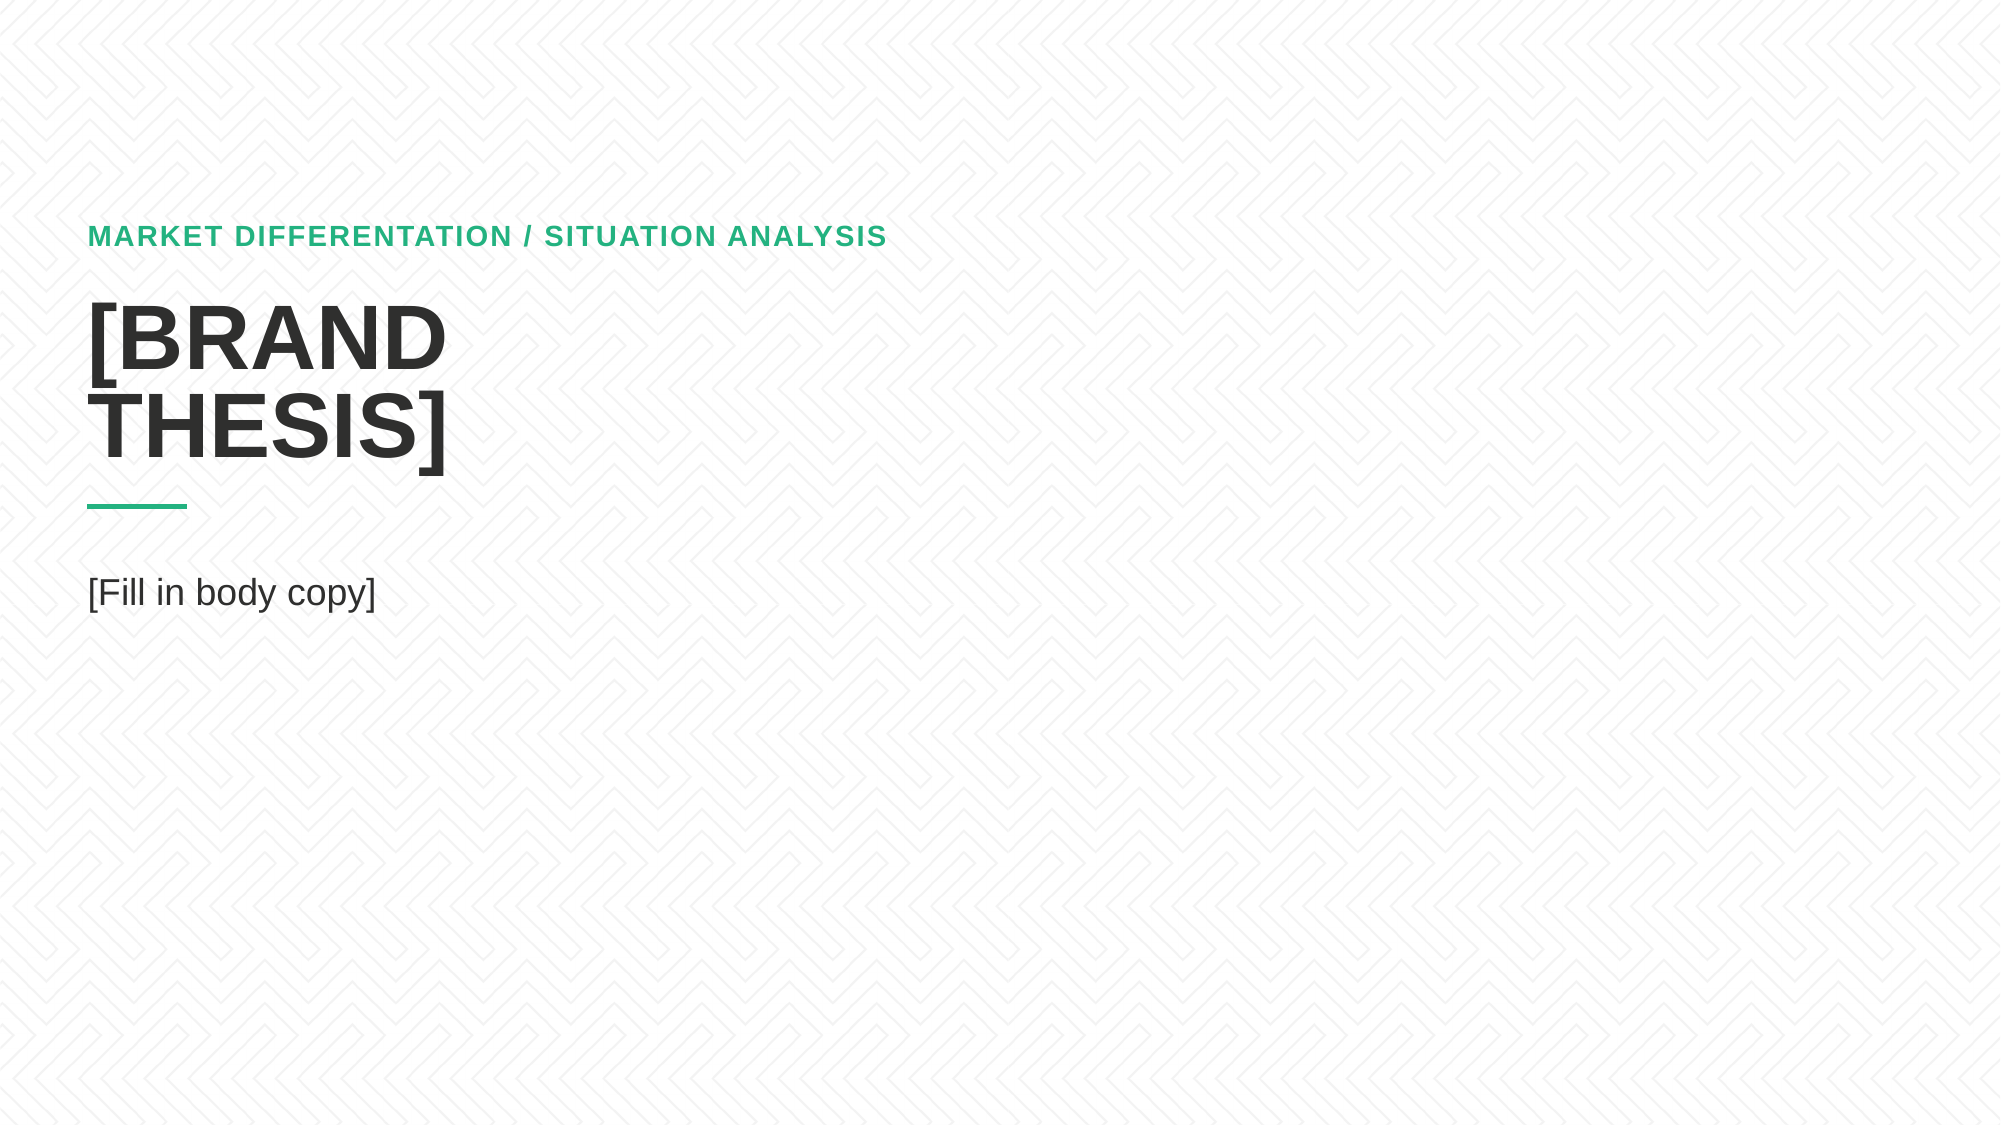

MARKET DIFFERENTATION / situation analysis
# [brand thesis]
[Fill in body copy]